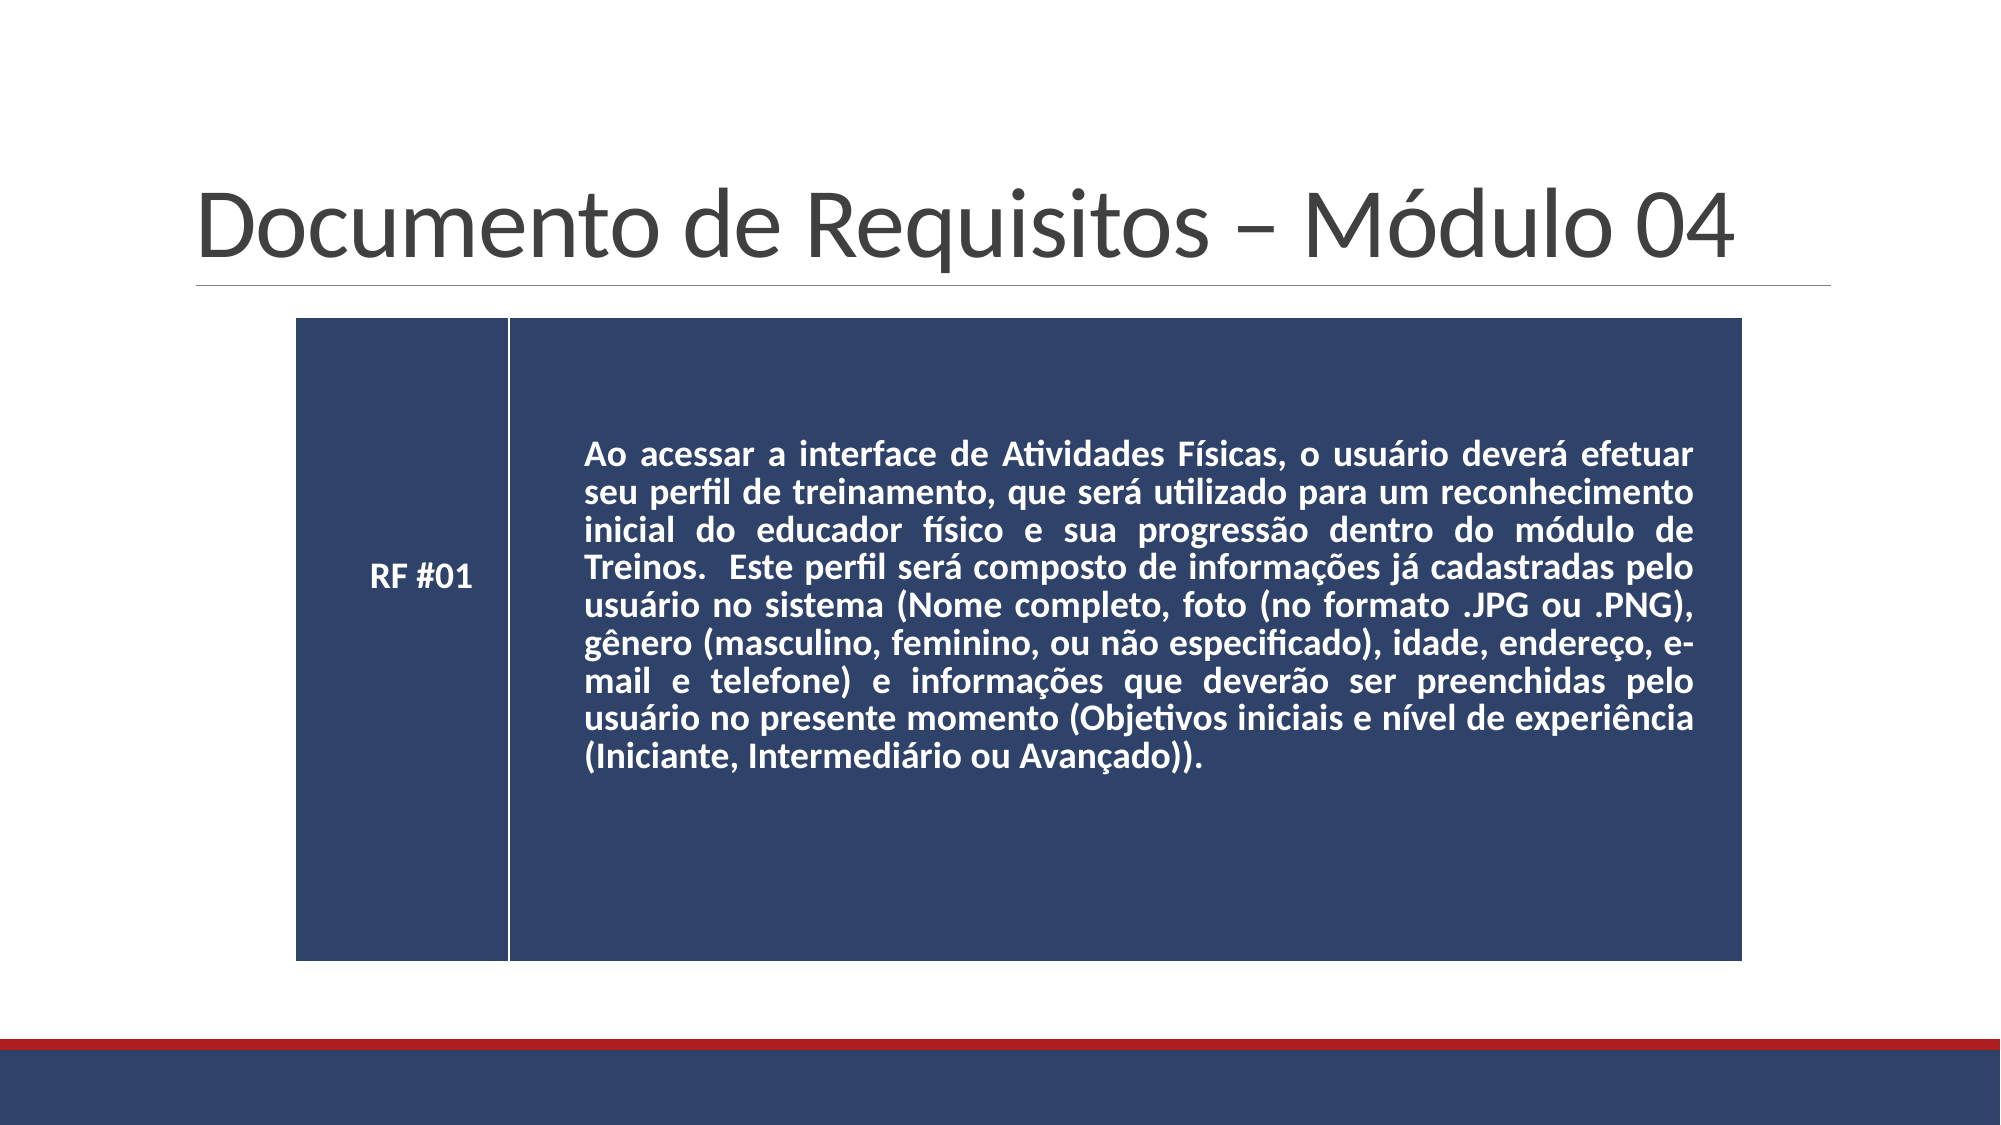

# Documento de Requisitos – Módulo 04
| RF #01 | Ao acessar a interface de Atividades Físicas, o usuário deverá efetuar seu perfil de treinamento, que será utilizado para um reconhecimento inicial do educador físico e sua progressão dentro do módulo de Treinos. Este perfil será composto de informações já cadastradas pelo usuário no sistema (Nome completo, foto (no formato .JPG ou .PNG), gênero (masculino, feminino, ou não especificado), idade, endereço, e-mail e telefone) e informações que deverão ser preenchidas pelo usuário no presente momento (Objetivos iniciais e nível de experiência (Iniciante, Intermediário ou Avançado)). |
| --- | --- |